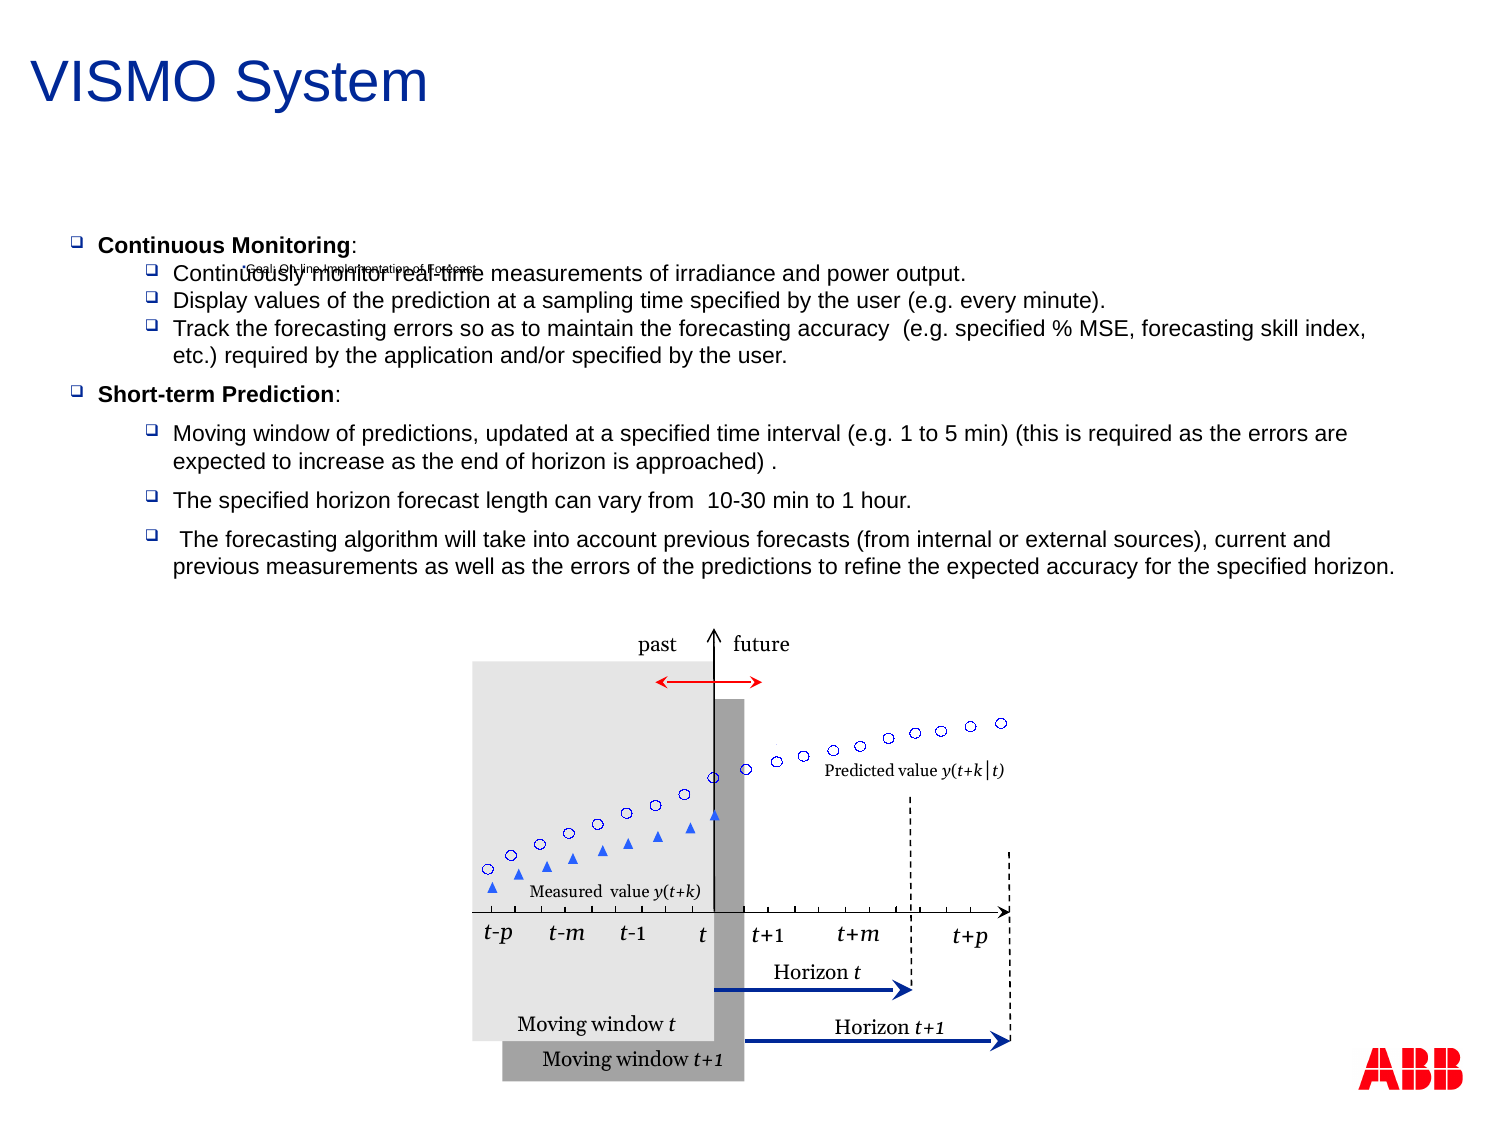

# VISMO System
Continuous Monitoring:
Continuously monitor real-time measurements of irradiance and power output.
Display values of the prediction at a sampling time specified by the user (e.g. every minute).
Track the forecasting errors so as to maintain the forecasting accuracy  (e.g. specified % MSE, forecasting skill index, etc.) required by the application and/or specified by the user.
Short-term Prediction:
Moving window of predictions, updated at a specified time interval (e.g. 1 to 5 min) (this is required as the errors are expected to increase as the end of horizon is approached) .
The specified horizon forecast length can vary from  10-30 min to 1 hour.
 The forecasting algorithm will take into account previous forecasts (from internal or external sources), current and previous measurements as well as the errors of the predictions to refine the expected accuracy for the specified horizon.

past
future

Predicted value y(t+k│t)

Measured  value y(t+k)

t-p
t-m
t-1
t+m
t+1
t
t+p
Horizon t
Moving window t
Horizon t+1
Moving window t+1
Goal: On-line Implementation of Forecast